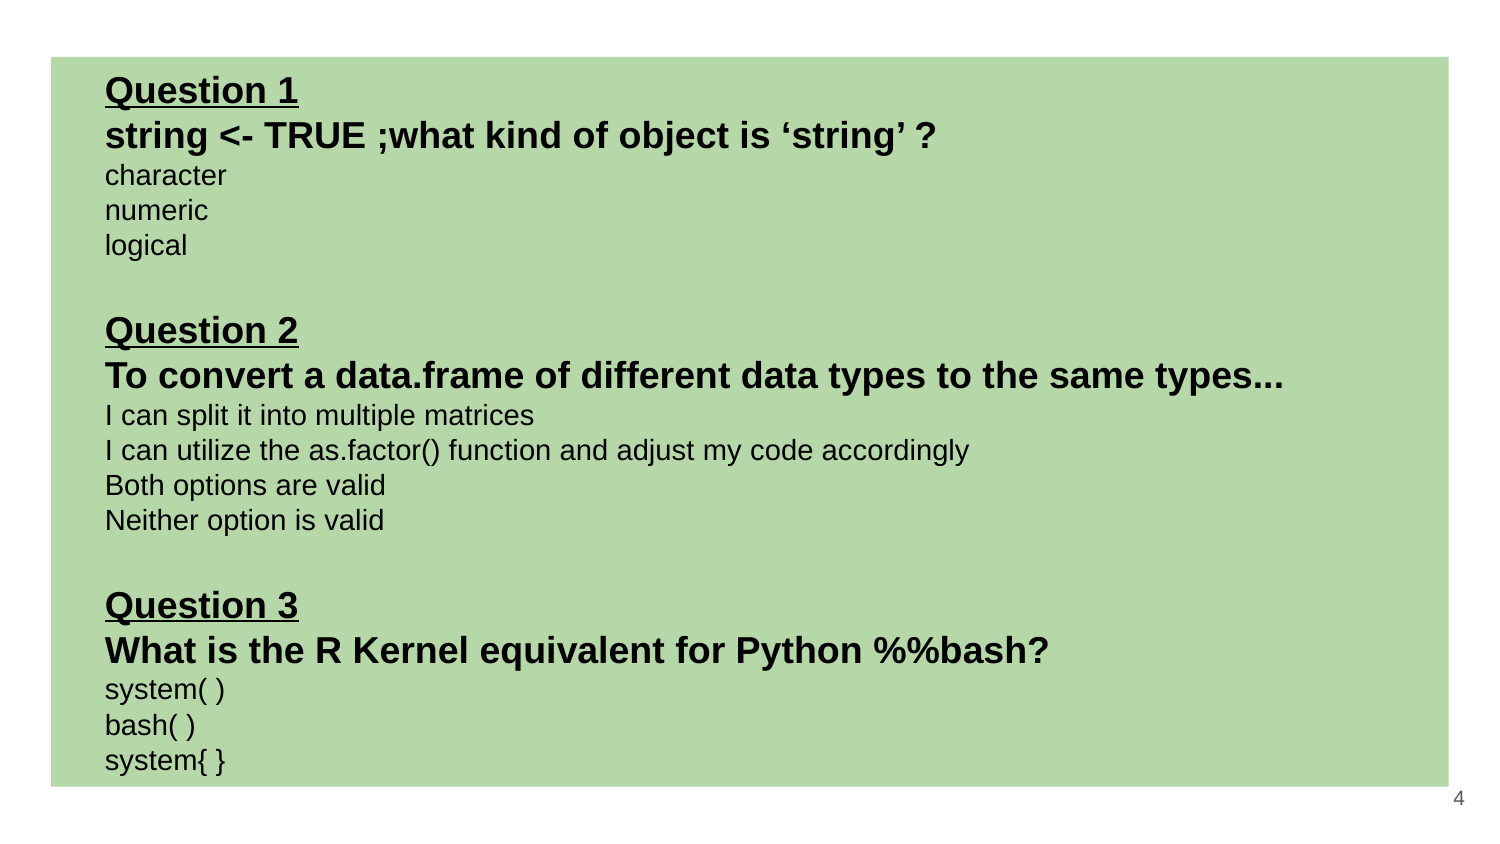

# Question 1
string <- TRUE ;what kind of object is ‘string’ ?
character
numeric
logical

Question 2
To convert a data.frame of different data types to the same types...
I can split it into multiple matrices
I can utilize the as.factor() function and adjust my code accordingly
Both options are valid
Neither option is valid
Question 3
What is the R Kernel equivalent for Python %%bash?
system( )
bash( )
system{ }
4